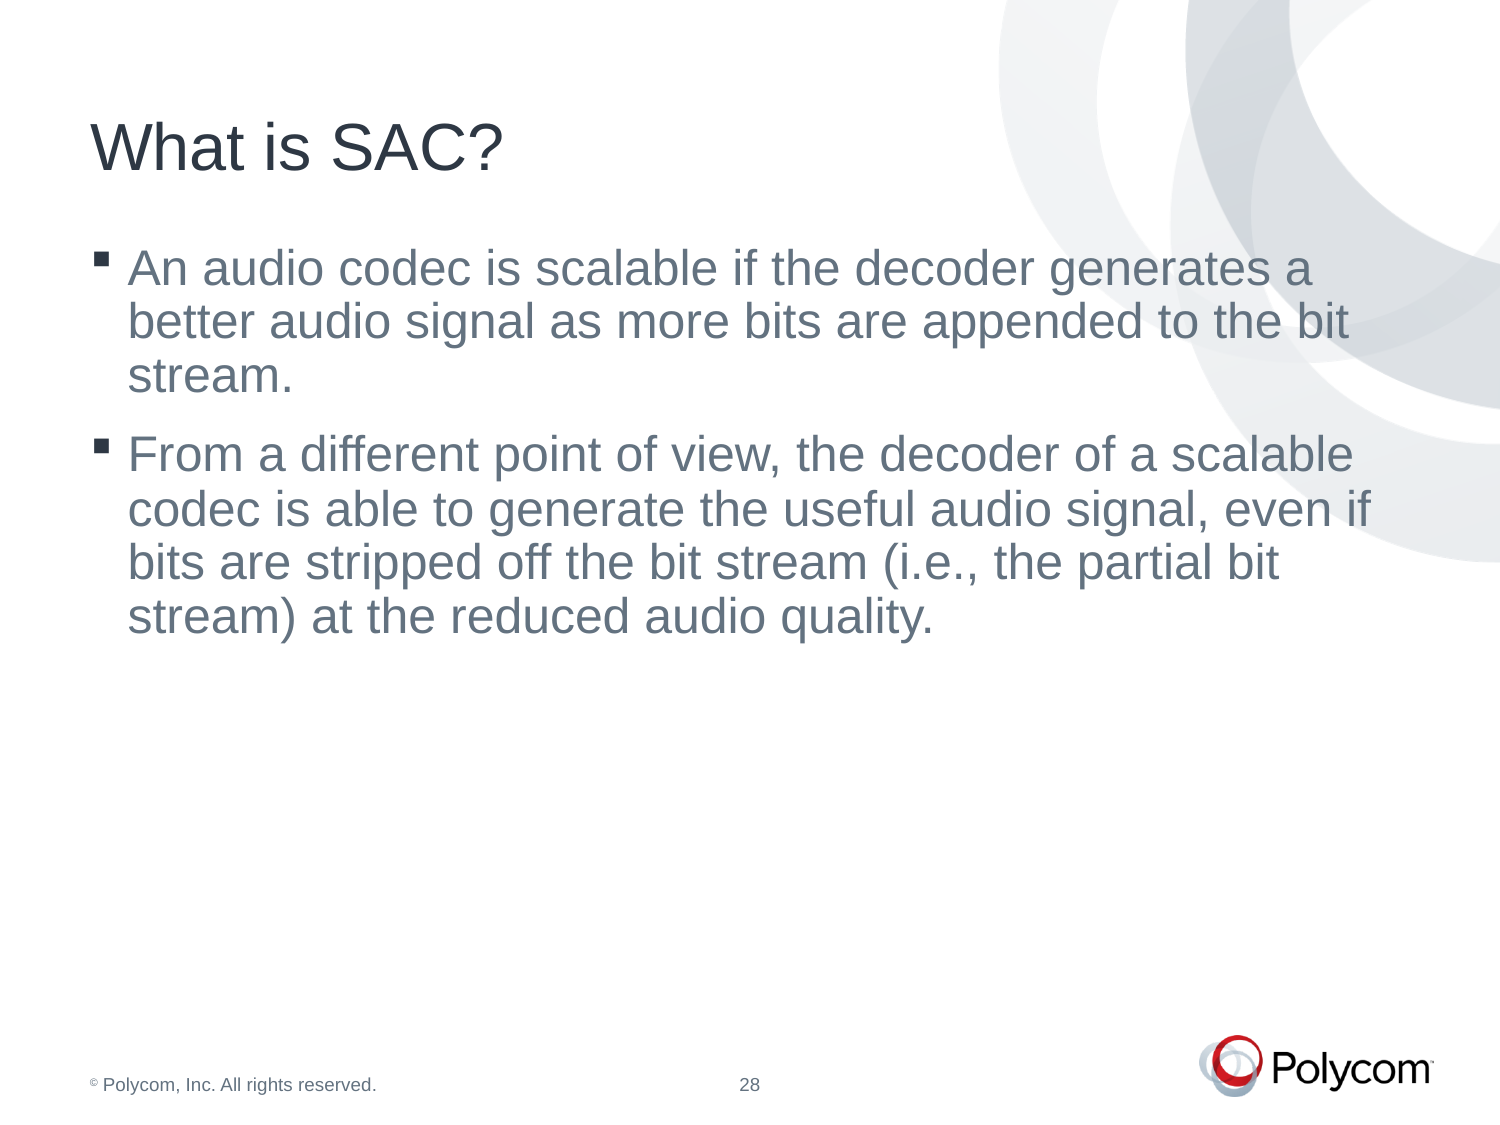

# What is SAC?
An audio codec is scalable if the decoder generates a better audio signal as more bits are appended to the bit stream.
From a different point of view, the decoder of a scalable codec is able to generate the useful audio signal, even if bits are stripped off the bit stream (i.e., the partial bit stream) at the reduced audio quality.